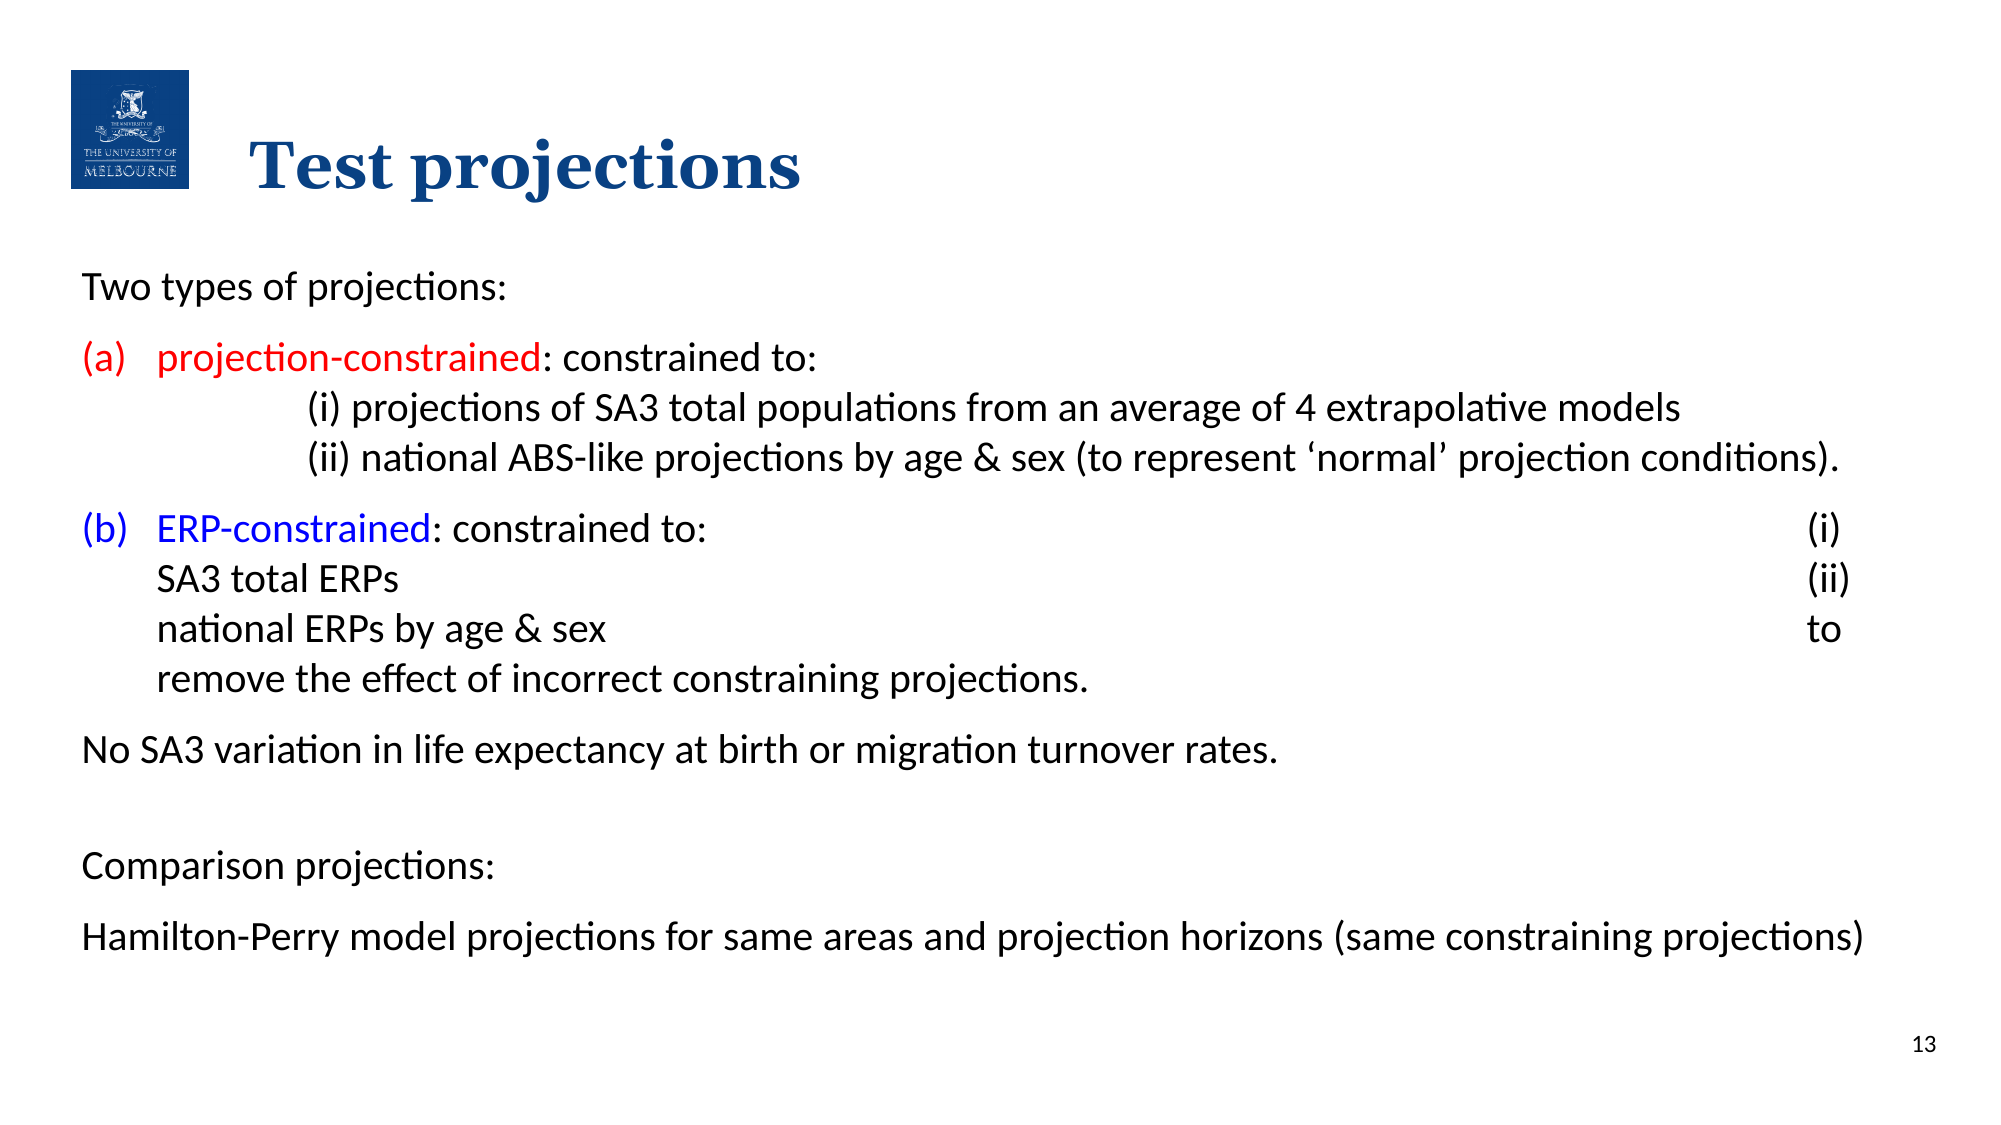

# Test projections
Two types of projections:
projection-constrained: constrained to: 								(i) projections of SA3 total populations from an average of 4 extrapolative models 		(ii) national ABS-like projections by age & sex (to represent ‘normal’ projection conditions).
ERP-constrained: constrained to: 								(i) SA3 total ERPs 										(ii) national ERPs by age & sex								to remove the effect of incorrect constraining projections.
No SA3 variation in life expectancy at birth or migration turnover rates.

Comparison projections:
Hamilton-Perry model projections for same areas and projection horizons (same constraining projections)

13